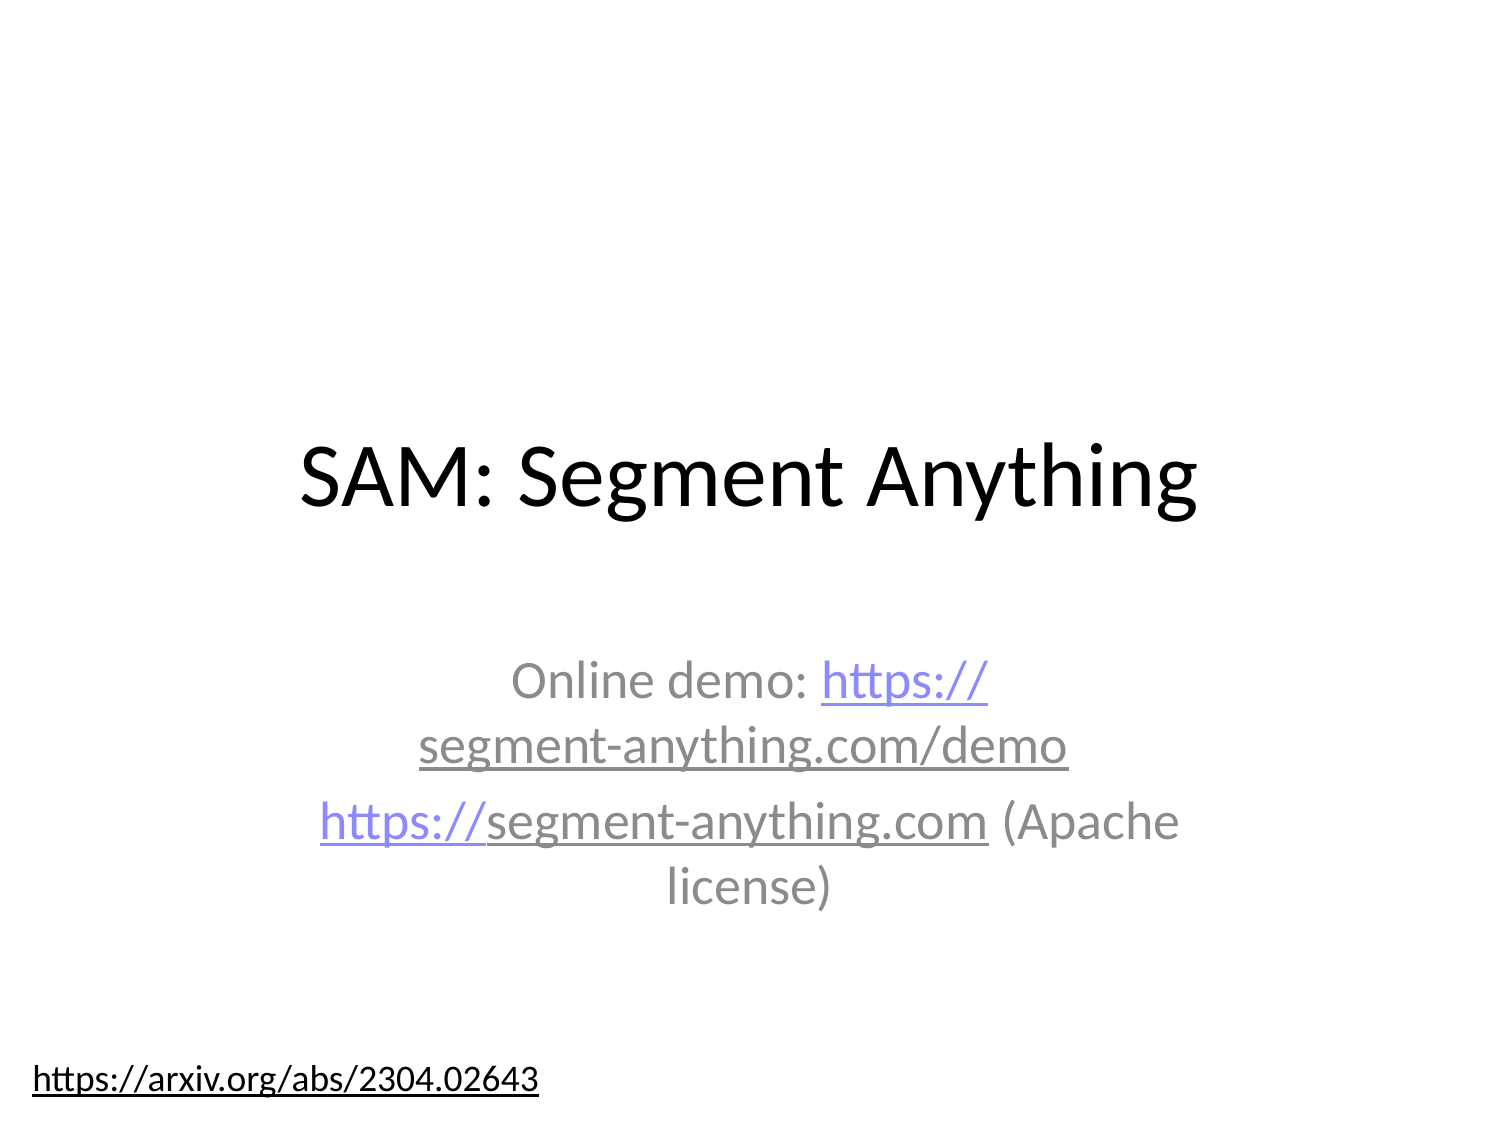

# SAM: Segment Anything
Online demo: https://segment-anything.com/demo
https://segment-anything.com (Apache license)
https://arxiv.org/abs/2304.02643